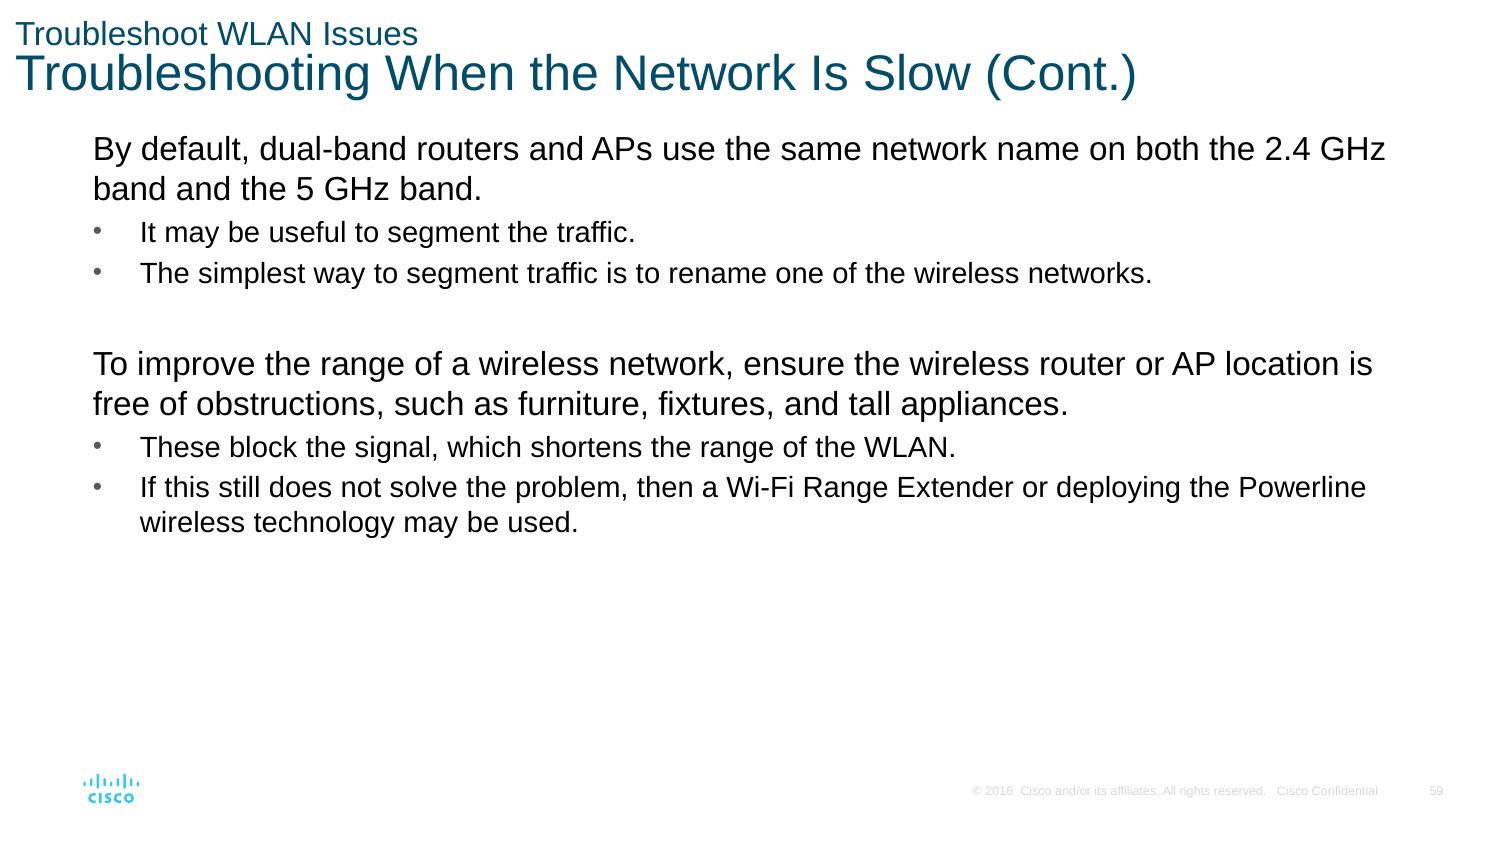

# Troubleshoot WLAN Issues Troubleshooting When the Network Is Slow (Cont.)
By default, dual-band routers and APs use the same network name on both the 2.4 GHz band and the 5 GHz band.
It may be useful to segment the traffic.
The simplest way to segment traffic is to rename one of the wireless networks.

To improve the range of a wireless network, ensure the wireless router or AP location is free of obstructions, such as furniture, fixtures, and tall appliances.
These block the signal, which shortens the range of the WLAN.
If this still does not solve the problem, then a Wi-Fi Range Extender or deploying the Powerline wireless technology may be used.